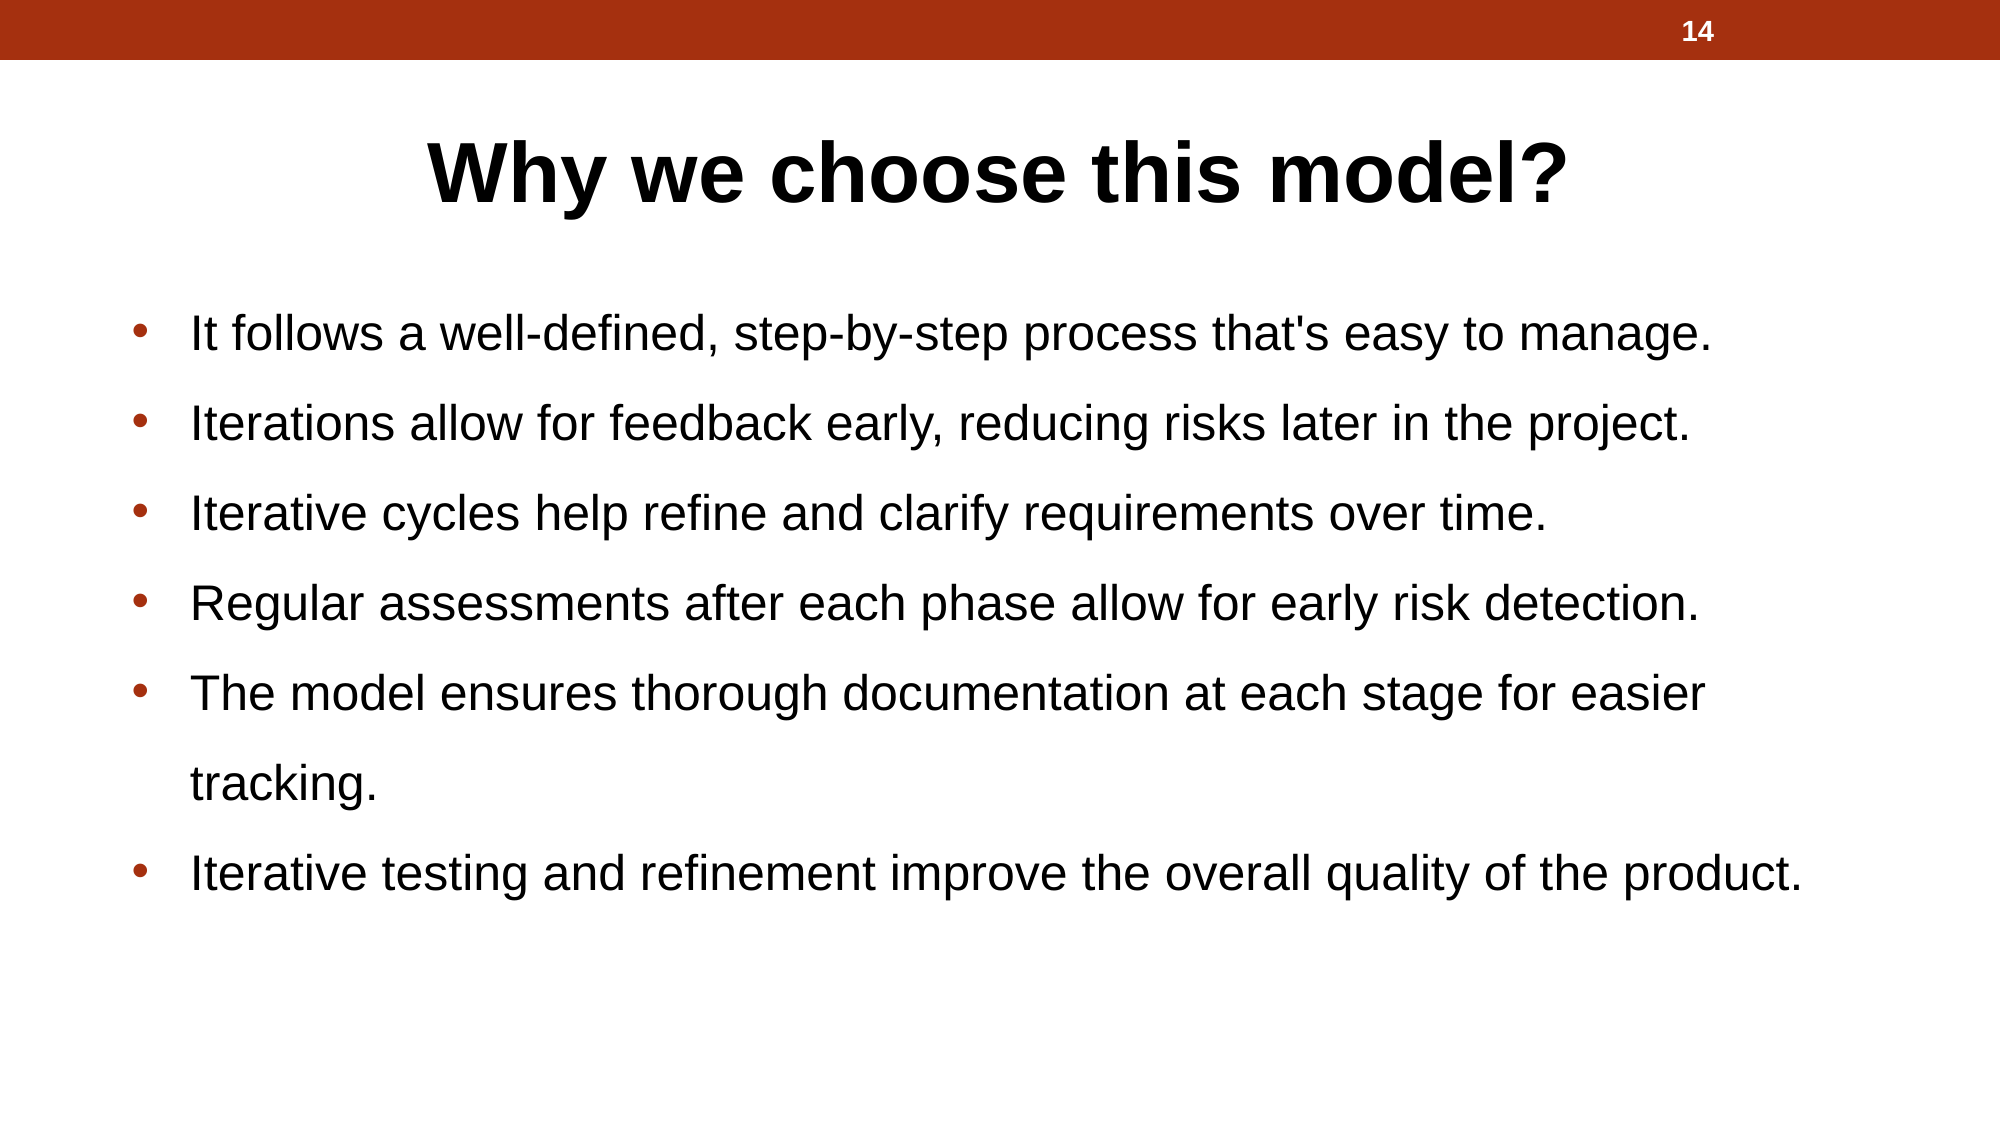

14
# Why we choose this model?
It follows a well-defined, step-by-step process that's easy to manage.
Iterations allow for feedback early, reducing risks later in the project.
Iterative cycles help refine and clarify requirements over time.
Regular assessments after each phase allow for early risk detection.
The model ensures thorough documentation at each stage for easier tracking.
Iterative testing and refinement improve the overall quality of the product.